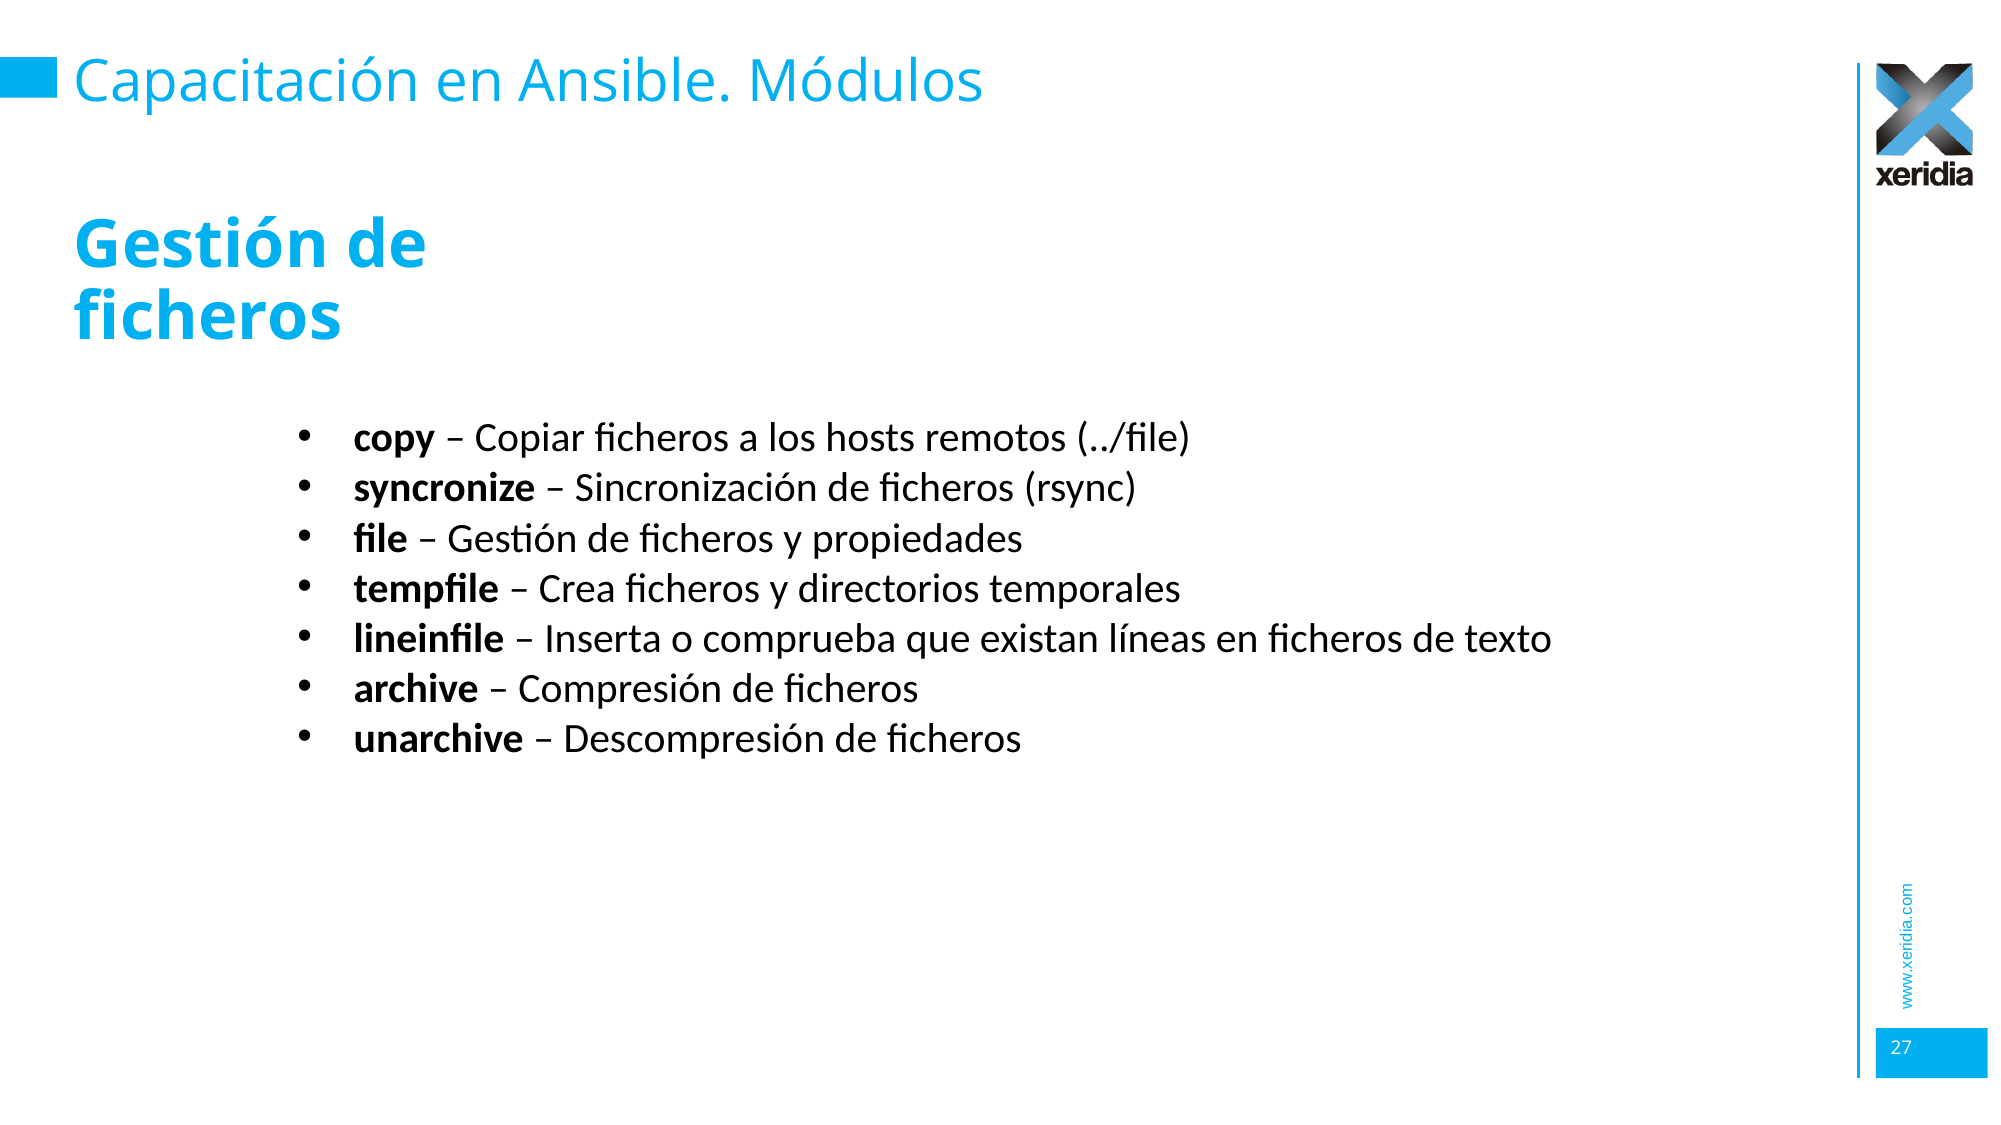

# Capacitación en Ansible. Módulos
Gestión de ficheros
copy – Copiar ficheros a los hosts remotos (../file)
syncronize – Sincronización de ficheros (rsync)
file – Gestión de ficheros y propiedades
tempfile – Crea ficheros y directorios temporales
lineinfile – Inserta o comprueba que existan líneas en ficheros de texto
archive – Compresión de ficheros
unarchive – Descompresión de ficheros